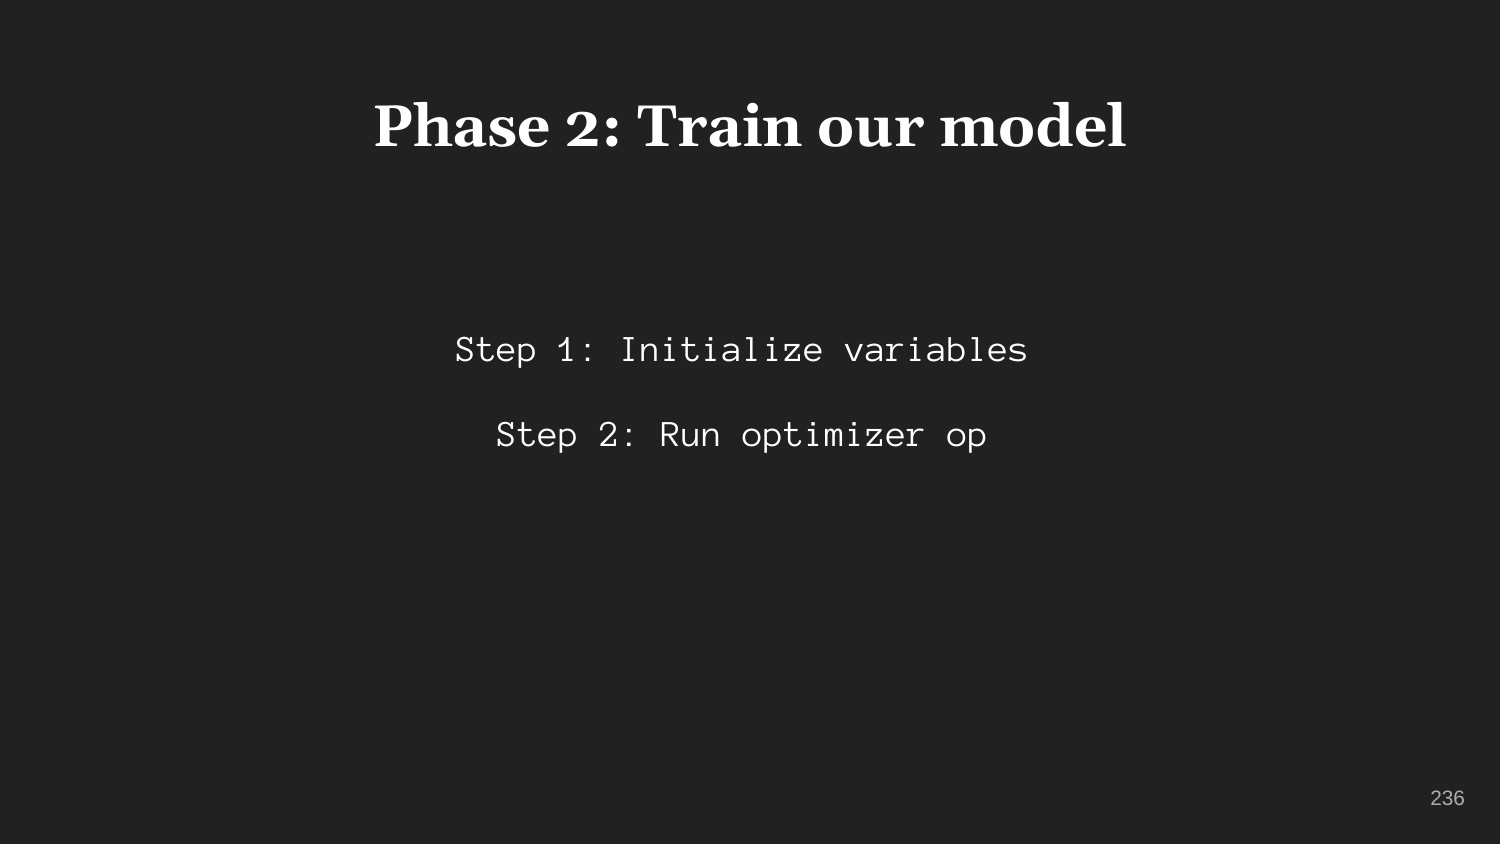

# Phase 2: Train our model
Step 1: Initialize variables
Step 2: Run optimizer op

236